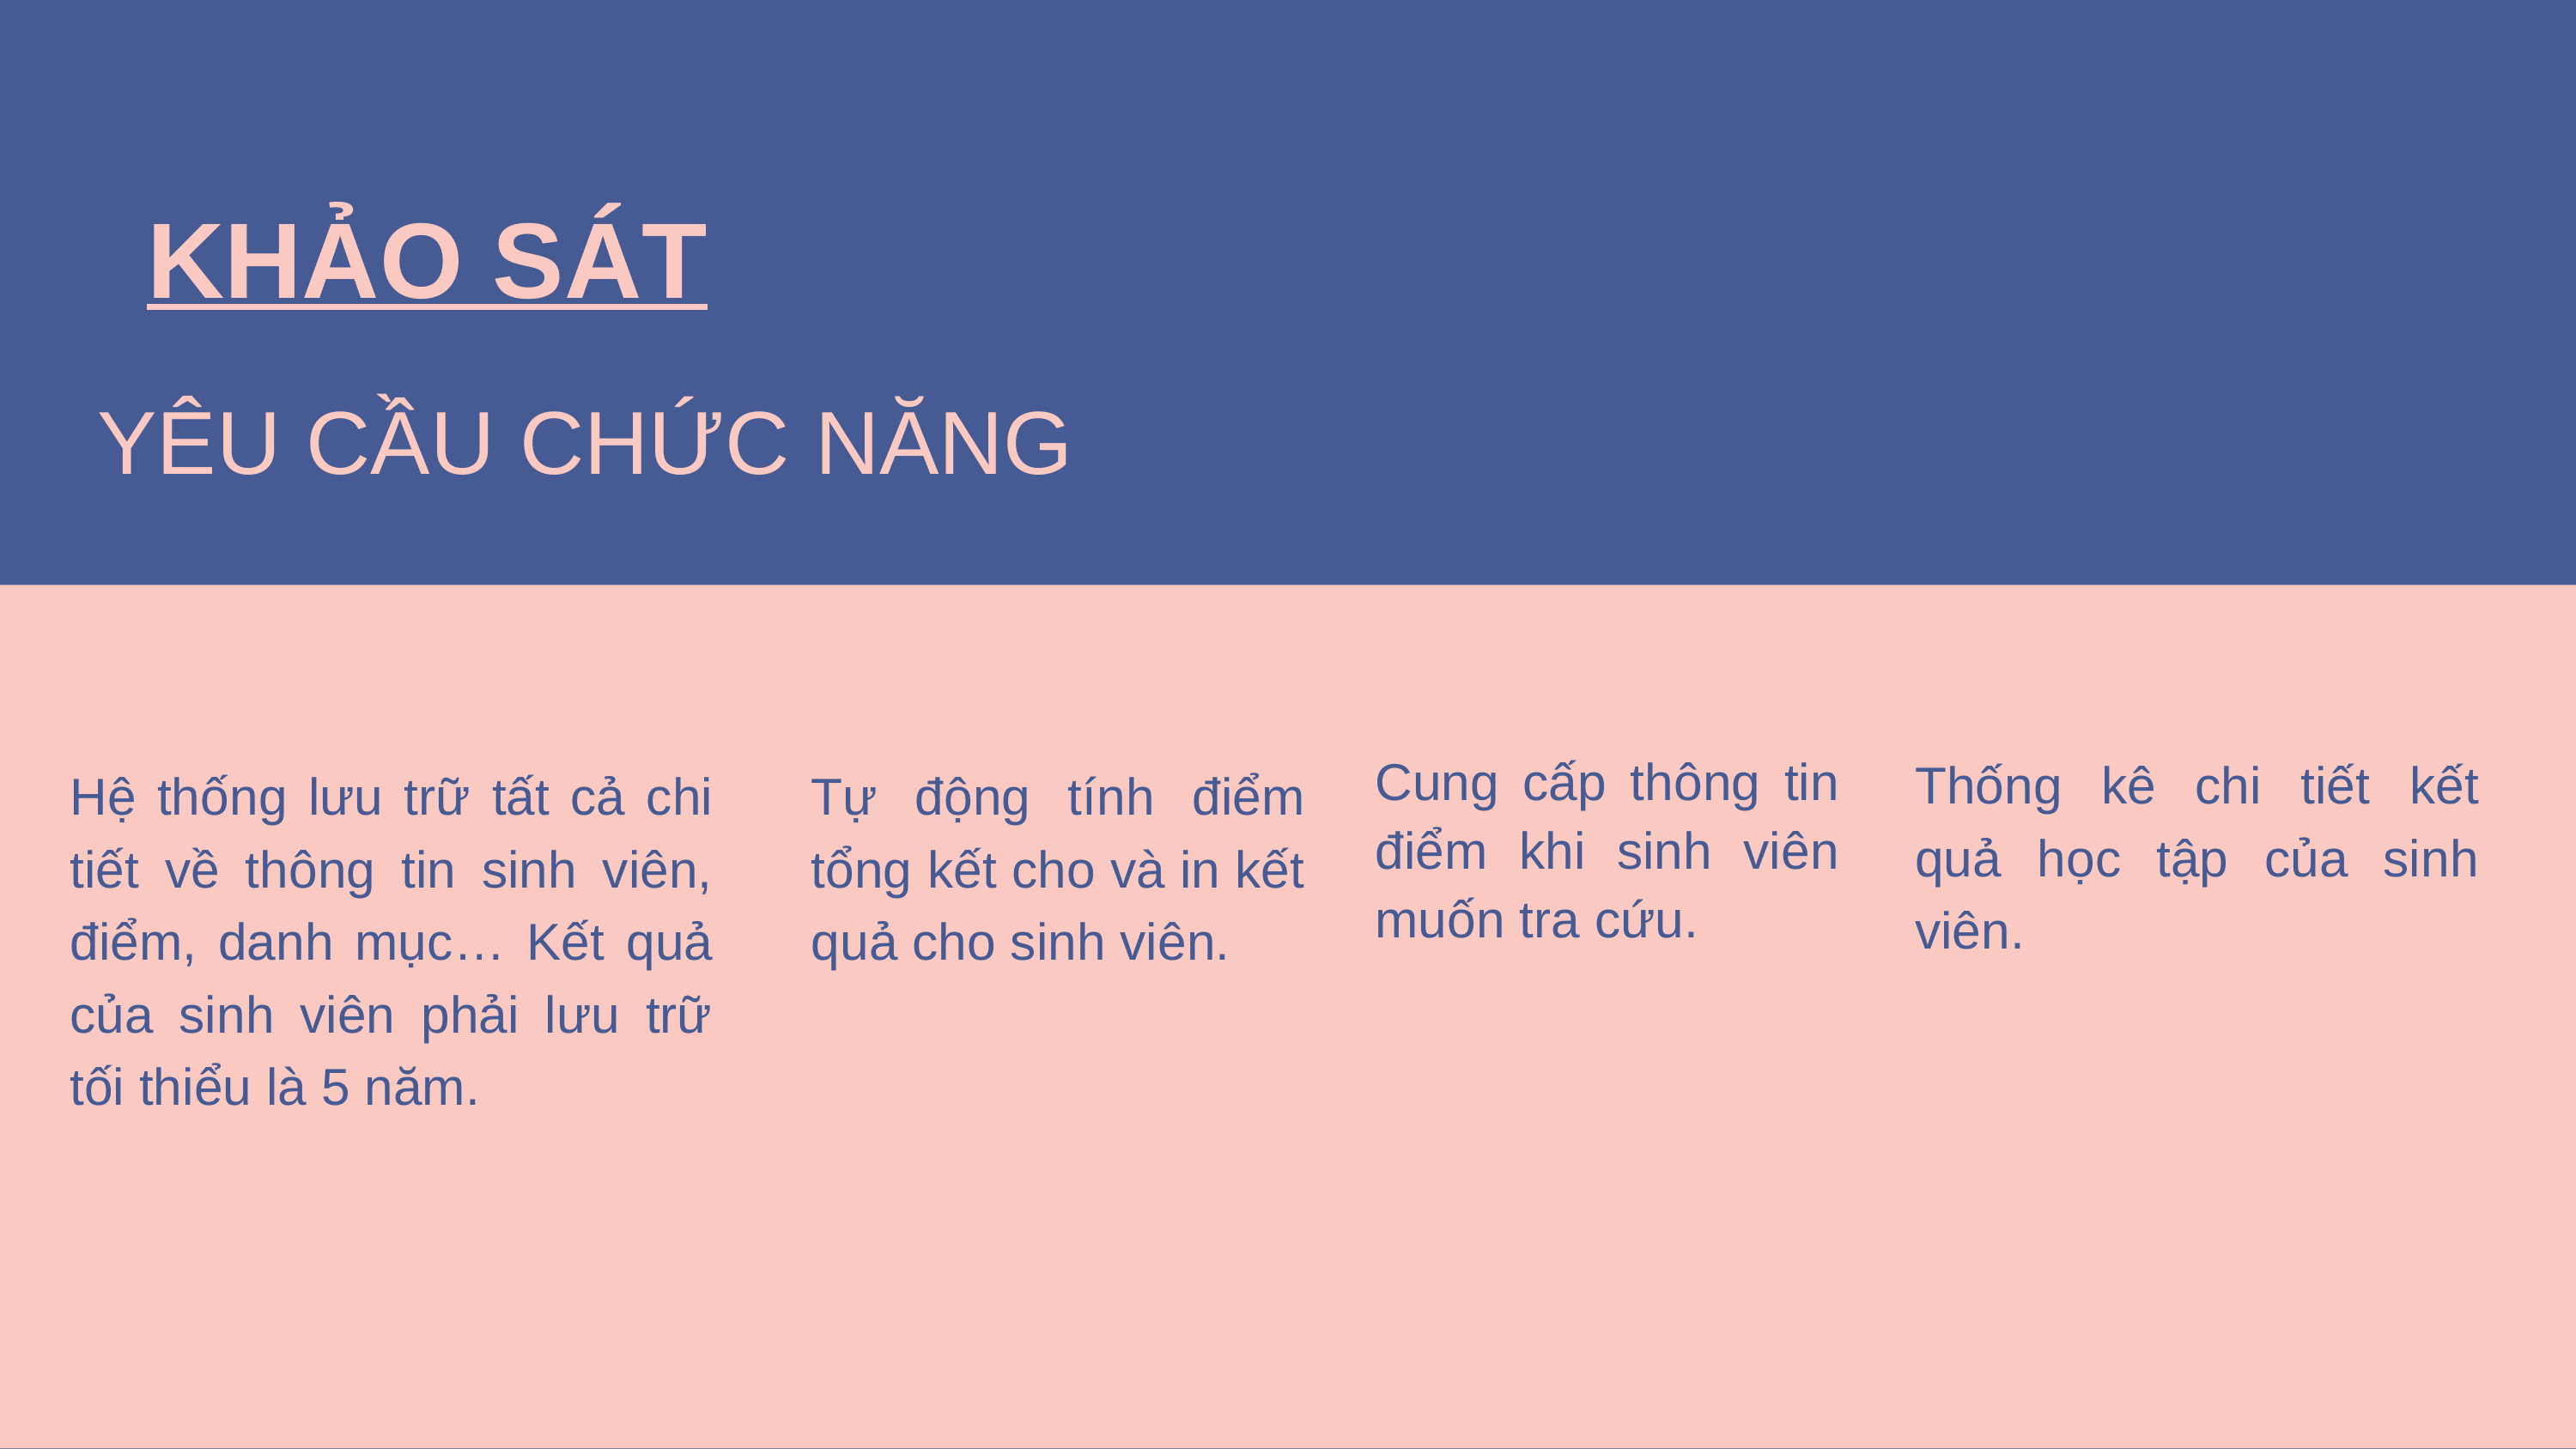

KHẢO SÁT
YÊU CẦU CHỨC NĂNG

Cung cấp thông tin điểm khi sinh viên muốn tra cứu.

Thống kê chi tiết kết quả học tập của sinh viên.

Hệ thống lưu trữ tất cả chi tiết về thông tin sinh viên, điểm, danh mục… Kết quả của sinh viên phải lưu trữ tối thiểu là 5 năm.

Tự động tính điểm tổng kết cho và in kết quả cho sinh viên.